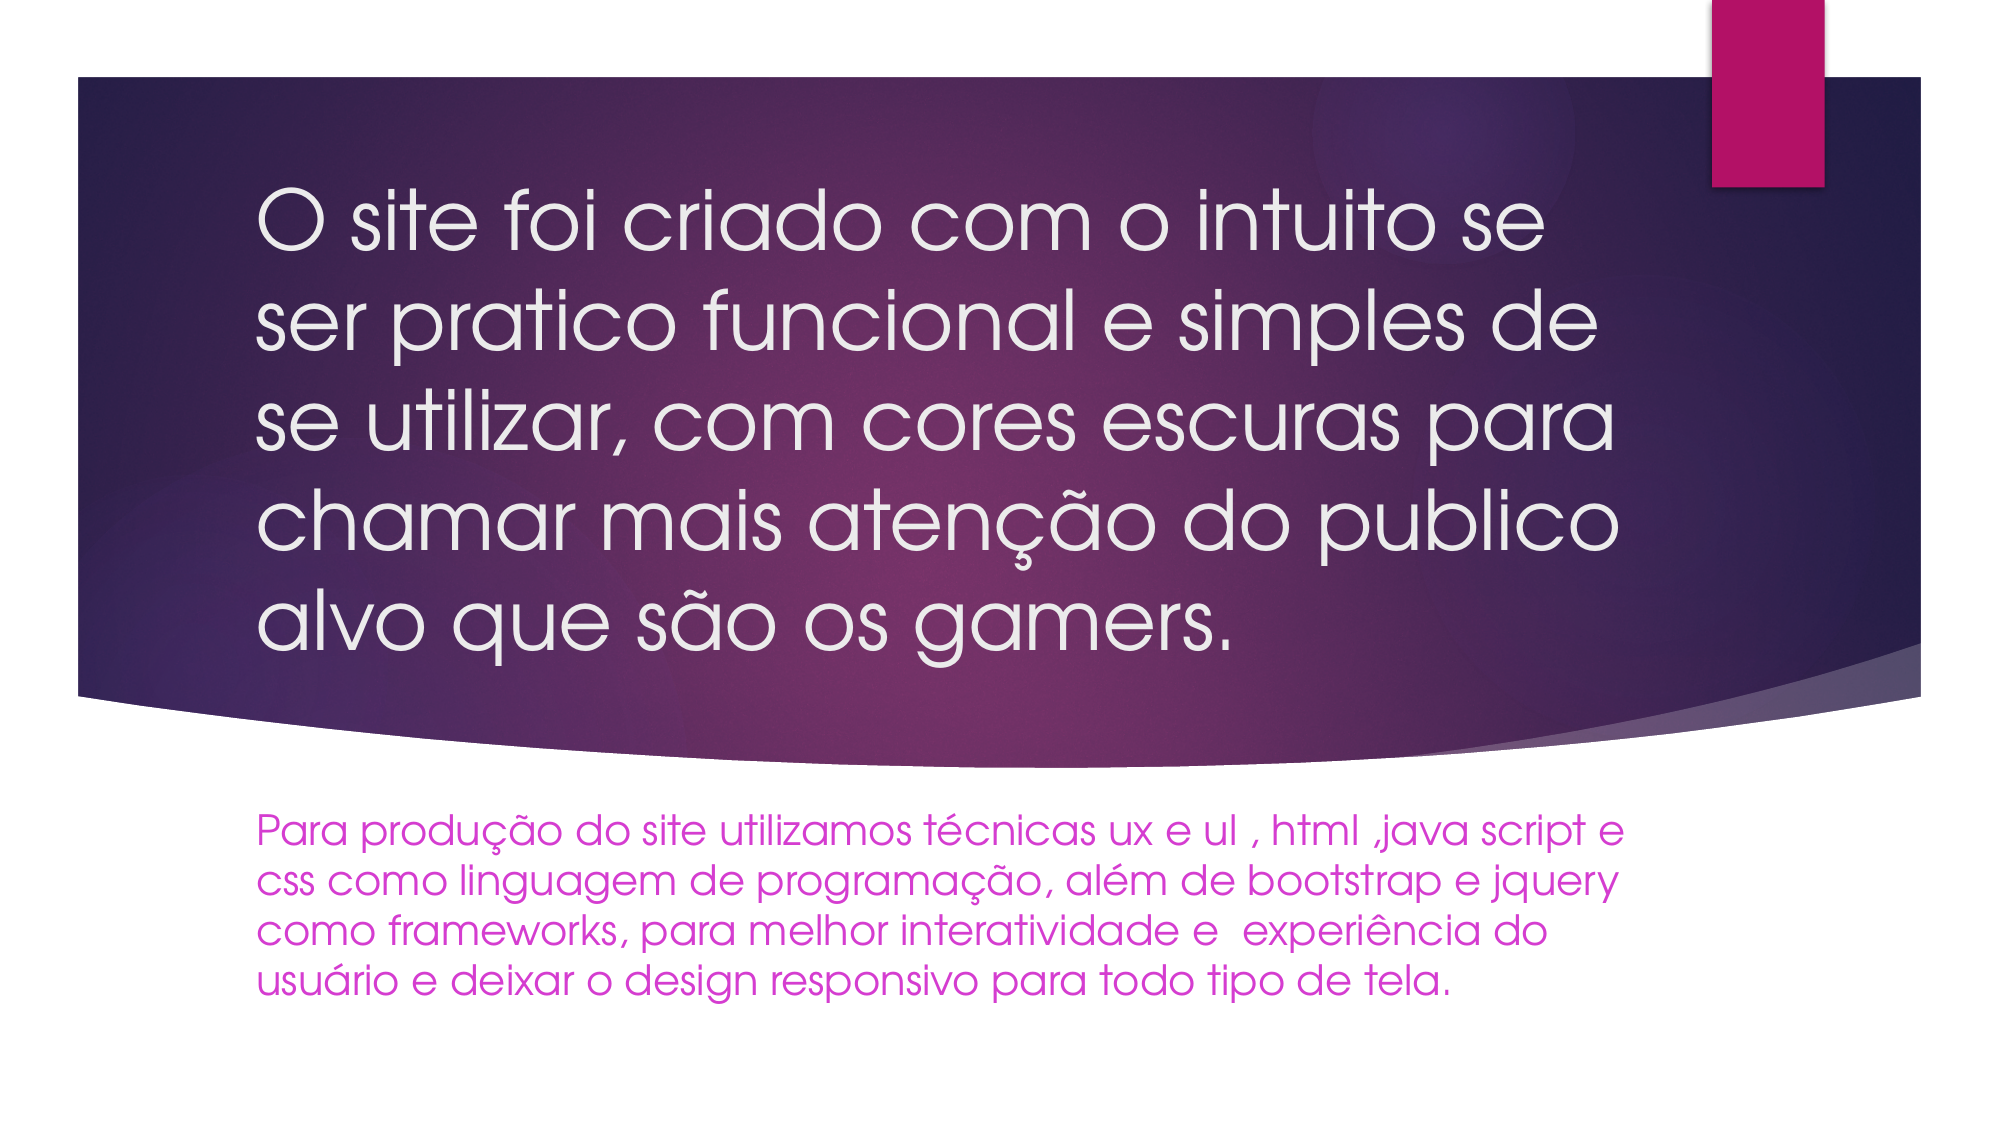

# O site foi criado com o intuito se ser pratico funcional e simples de se utilizar, com cores escuras para chamar mais atenção do publico alvo que são os gamers.
Para produção do site utilizamos técnicas ux e ul , html ,java script e css como linguagem de programação, além de bootstrap e jquery como frameworks, para melhor interatividade e  experiência do usuário e deixar o design responsivo para todo tipo de tela.